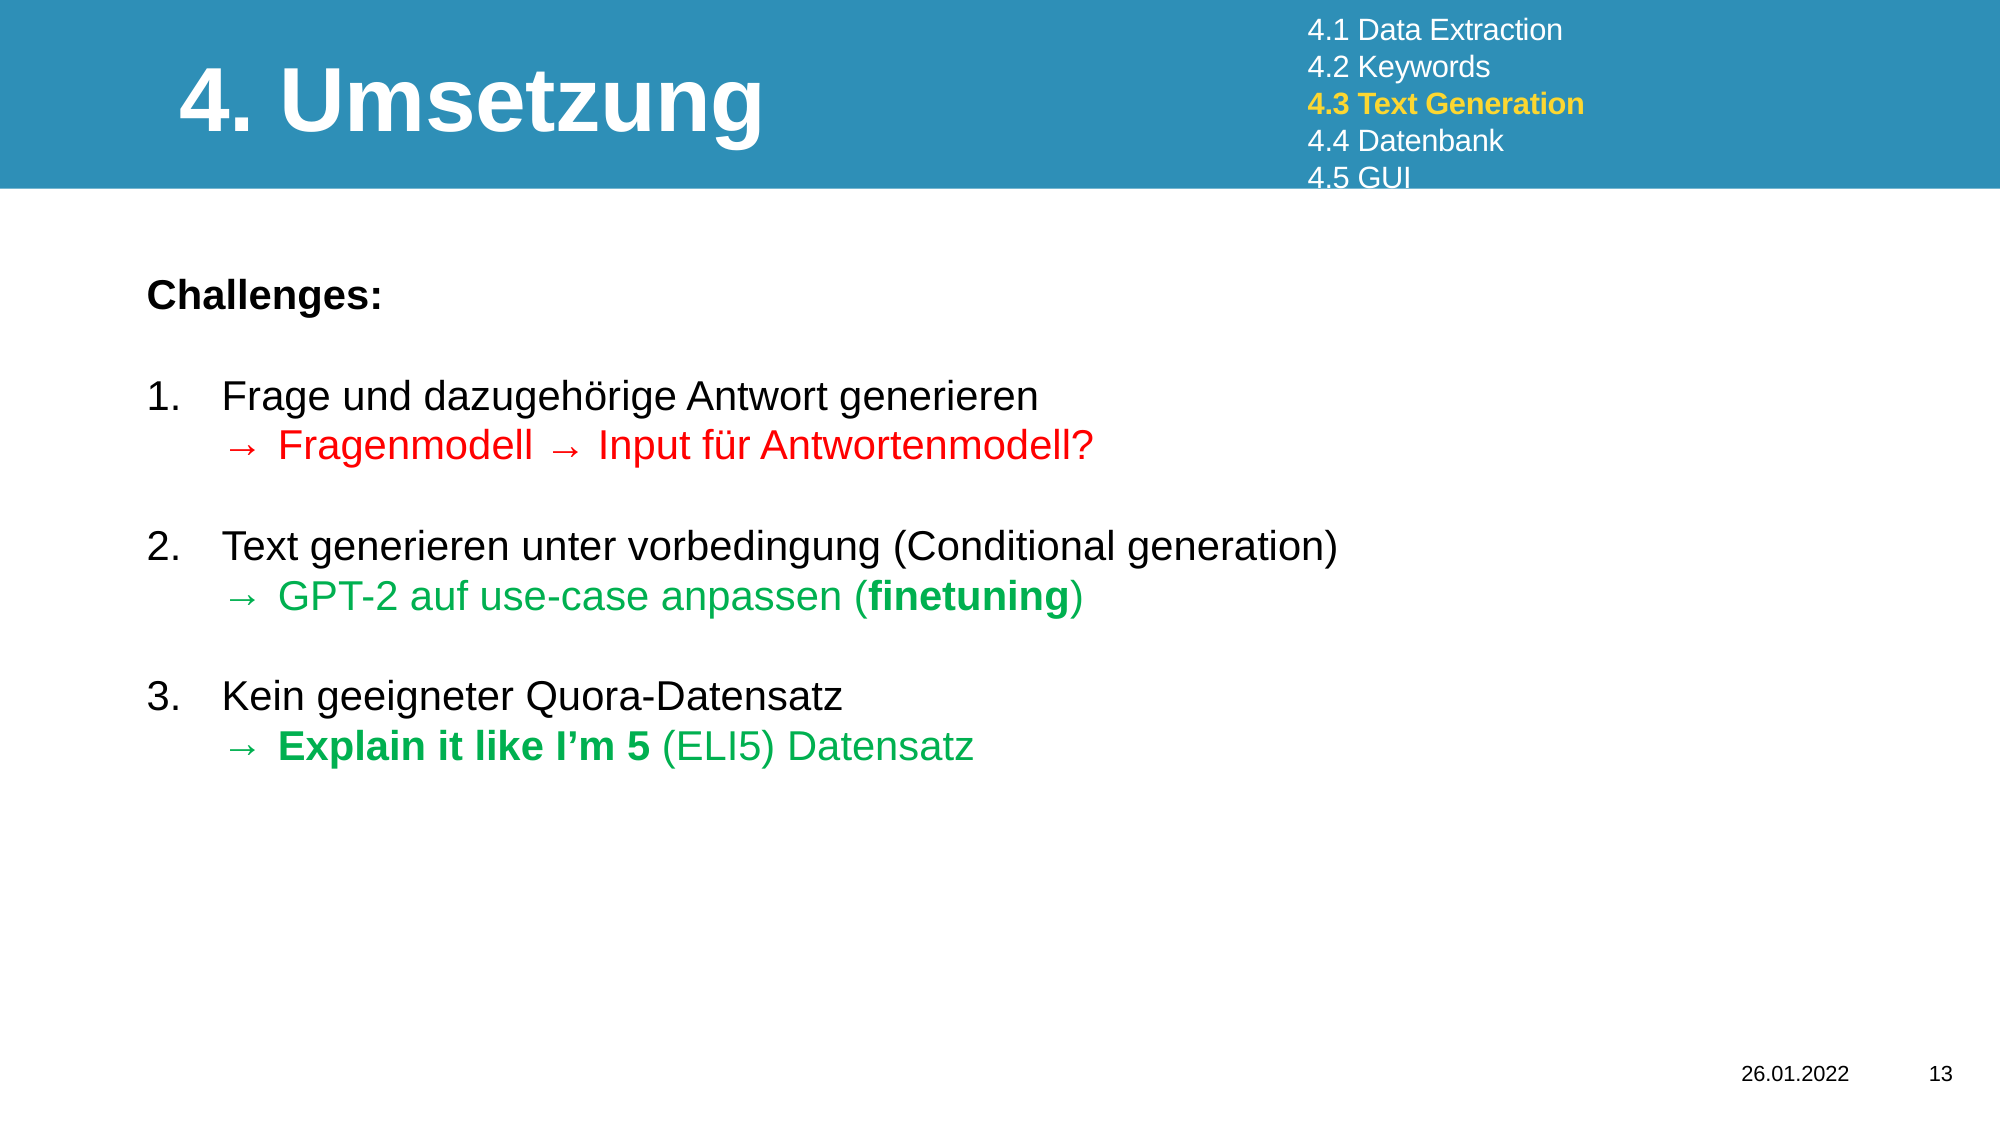

4.1 Data Extraction
4.2 Keywords
4.3 Text Generation
4.4 Datenbank
4.5 GUI

# 4. Umsetzung
Challenges:

Frage und dazugehörige Antwort generieren
Fragenmodell → Input für Antwortenmodell?

Text generieren unter vorbedingung (Conditional generation)
GPT-2 auf use-case anpassen (finetuning)

Kein geeigneter Quora-Datensatz
Explain it like I’m 5 (ELI5) Datensatz
26.01.2022
13